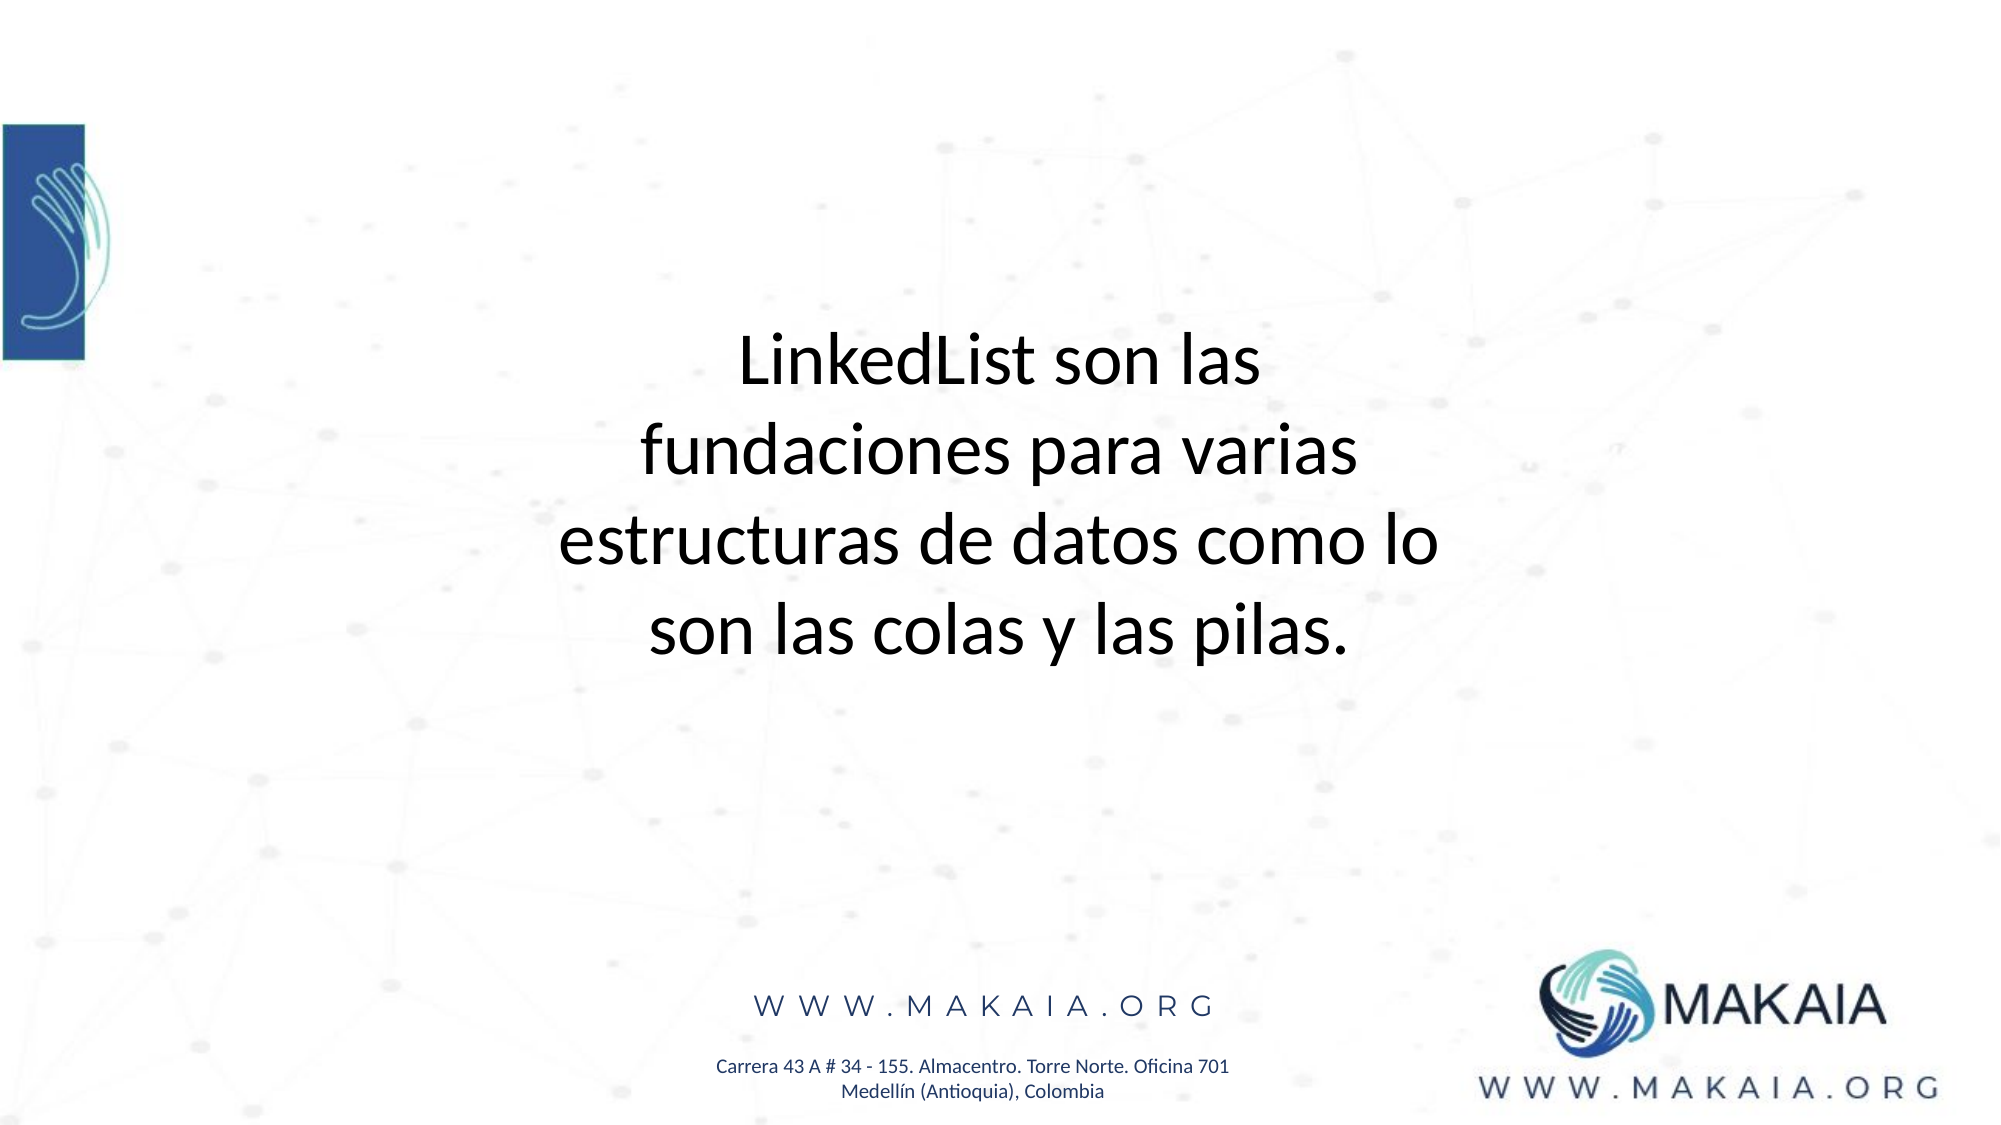

LinkedList son las fundaciones para varias estructuras de datos como lo son las colas y las pilas.

WWW.MAKAIA.ORG
Carrera 43 A # 34 - 155. Almacentro. Torre Norte. Oficina 701
Medellín (Antioquia), Colombia